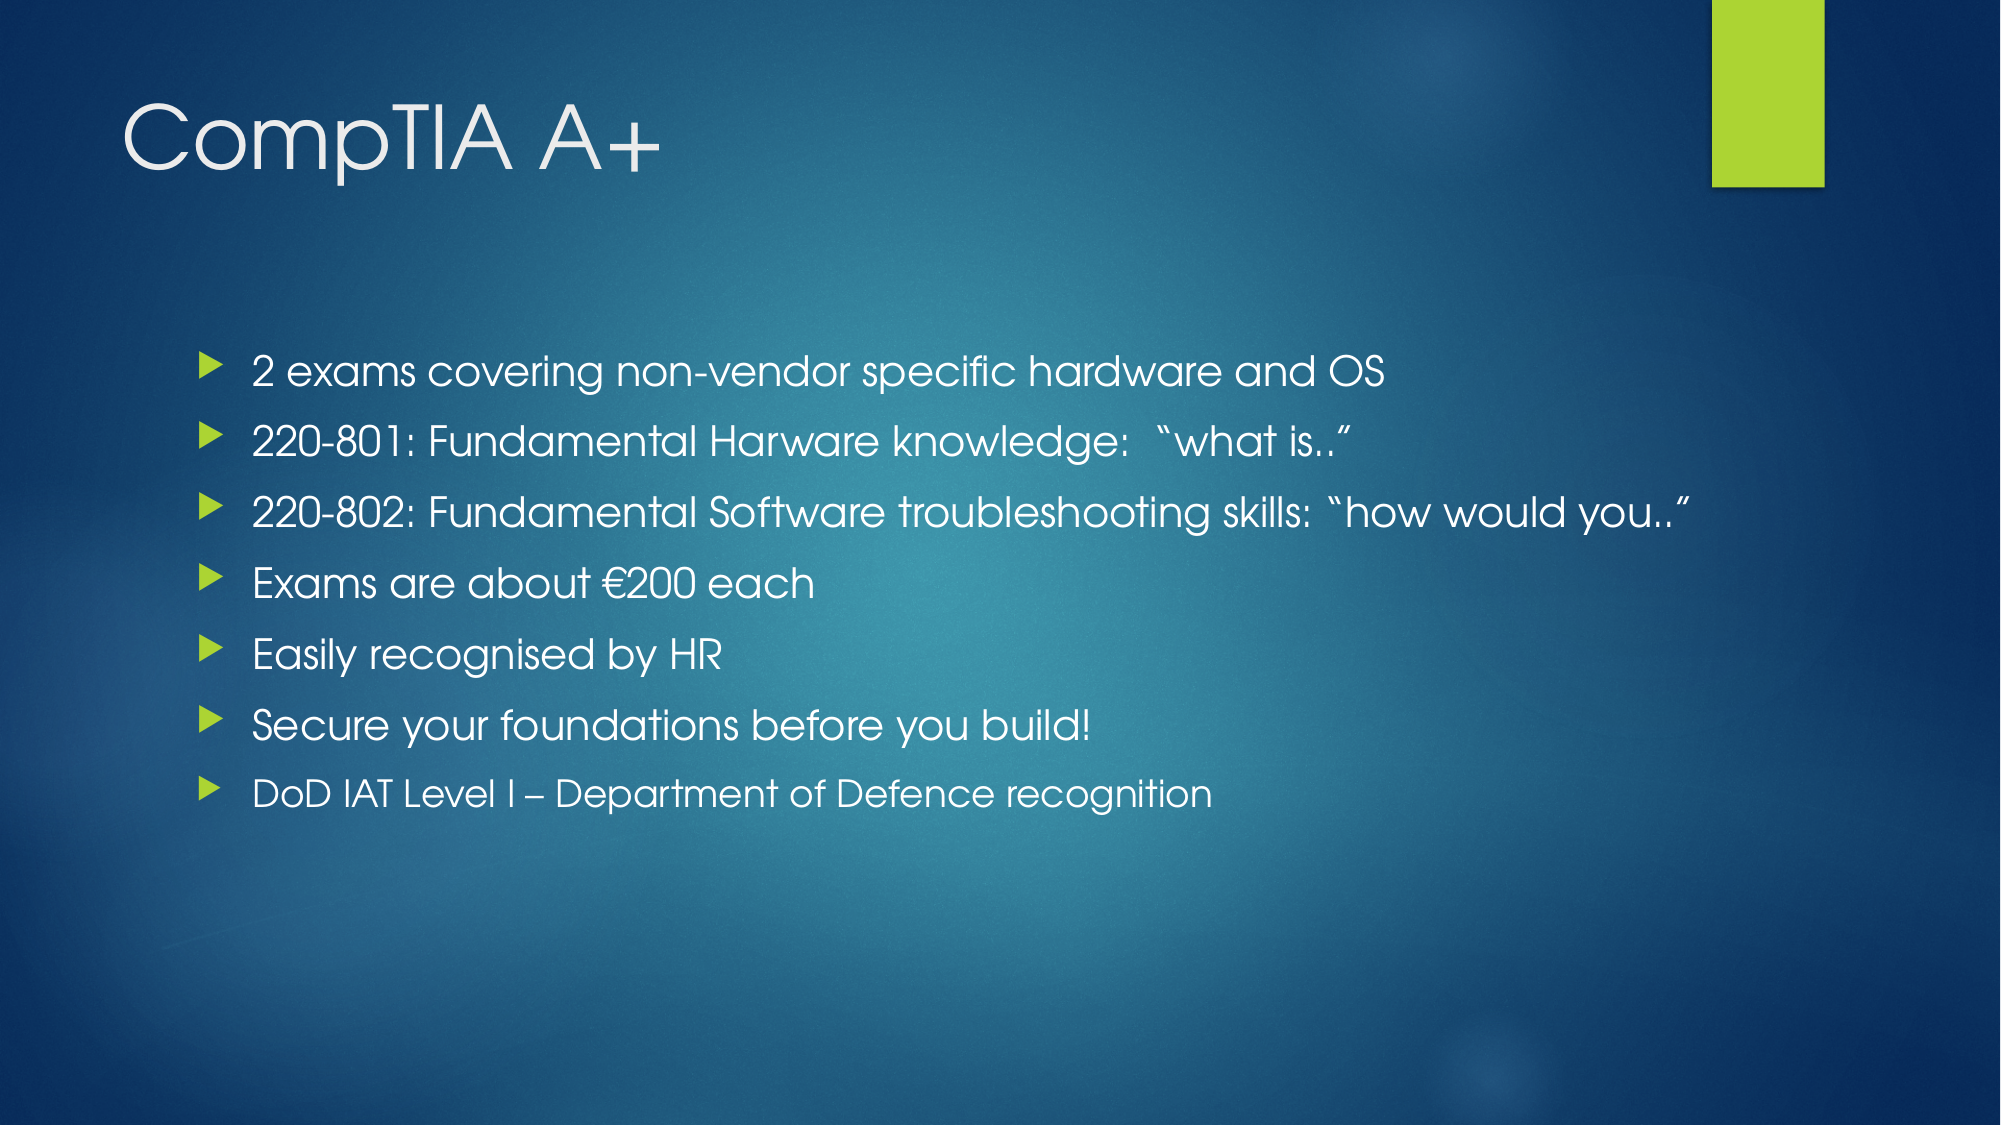

# CompTIA A+
2 exams covering non-vendor specific hardware and OS
220-801: Fundamental Harware knowledge:  “what is..”
220-802: Fundamental Software troubleshooting skills: “how would you..”
Exams are about €200 each
Easily recognised by HR
Secure your foundations before you build!
DoD IAT Level I – Department of Defence recognition